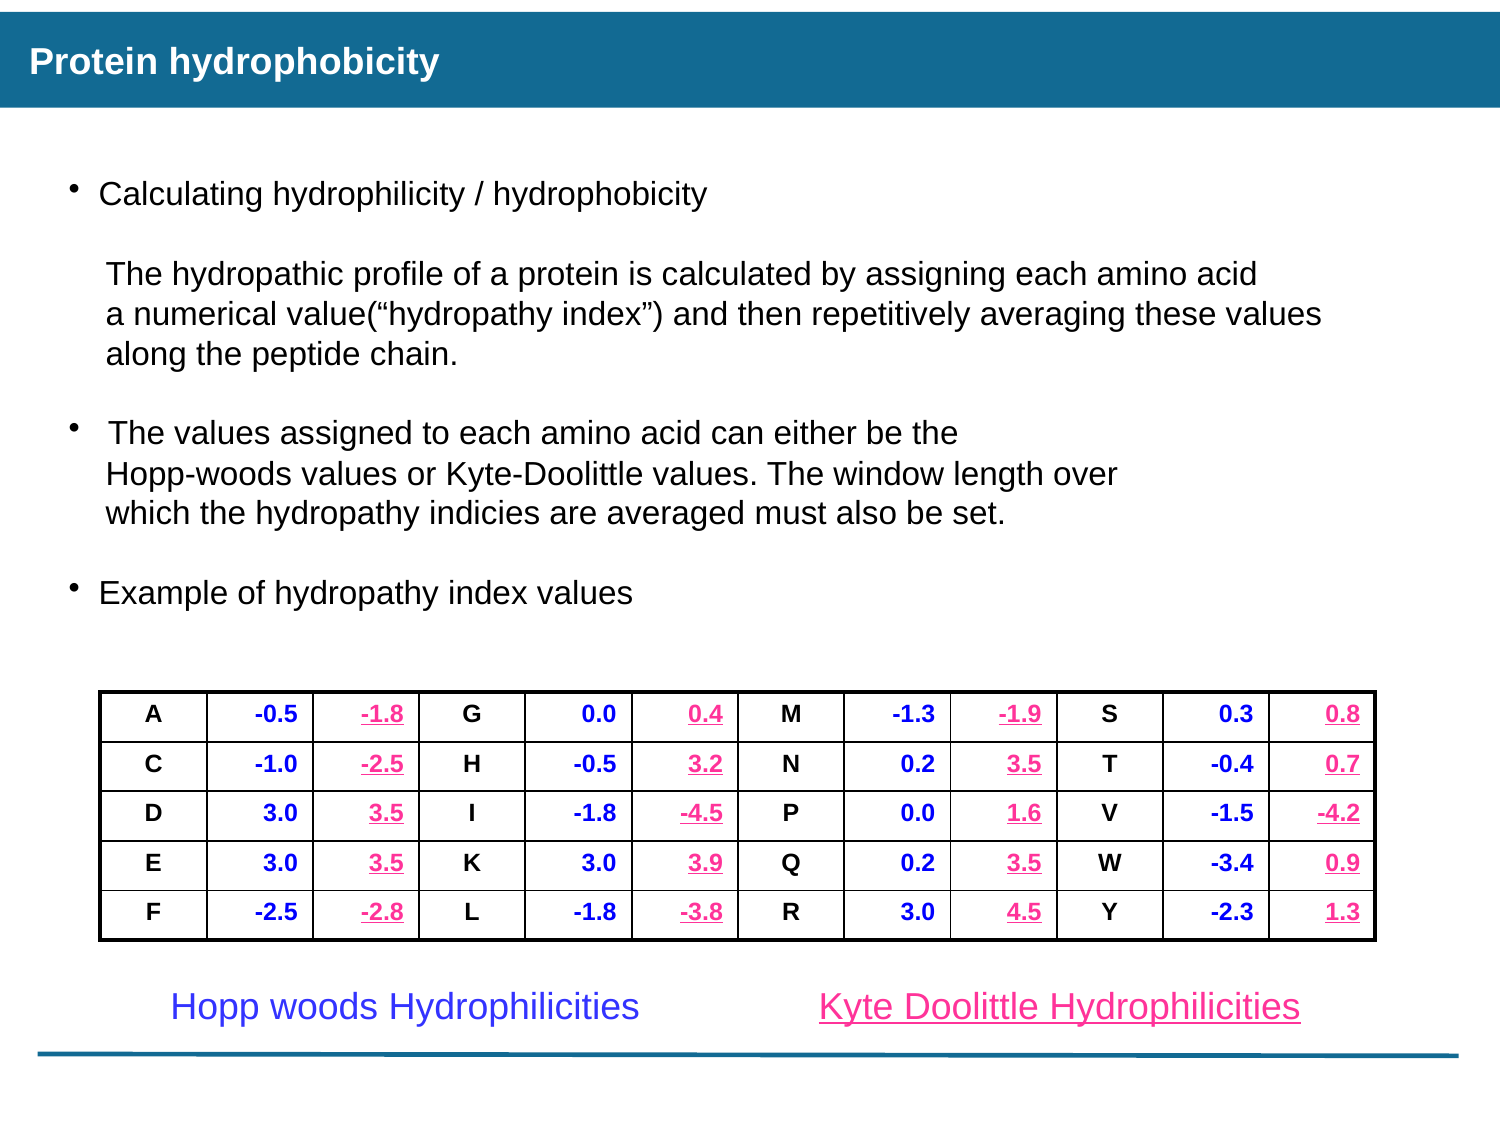

Protein hydrophobicity
  Calculating hydrophilicity / hydrophobicity

    The hydropathic profile of a protein is calculated by assigning each amino acid
    a numerical value(“hydropathy index”) and then repetitively averaging these values
    along the peptide chain.

   The values assigned to each amino acid can either be the
    Hopp-woods values or Kyte-Doolittle values. The window length over
    which the hydropathy indicies are averaged must also be set.

  Example of hydropathy index values
| A | -0.5 | -1.8 | G | 0.0 | 0.4 | M | -1.3 | -1.9 | S | 0.3 | 0.8 |
| --- | --- | --- | --- | --- | --- | --- | --- | --- | --- | --- | --- |
| C | -1.0 | -2.5 | H | -0.5 | 3.2 | N | 0.2 | 3.5 | T | -0.4 | 0.7 |
| D | 3.0 | 3.5 | I | -1.8 | -4.5 | P | 0.0 | 1.6 | V | -1.5 | -4.2 |
| E | 3.0 | 3.5 | K | 3.0 | 3.9 | Q | 0.2 | 3.5 | W | -3.4 | 0.9 |
| F | -2.5 | -2.8 | L | -1.8 | -3.8 | R | 3.0 | 4.5 | Y | -2.3 | 1.3 |
Hopp woods Hydrophilicities                 Kyte Doolittle Hydrophilicities